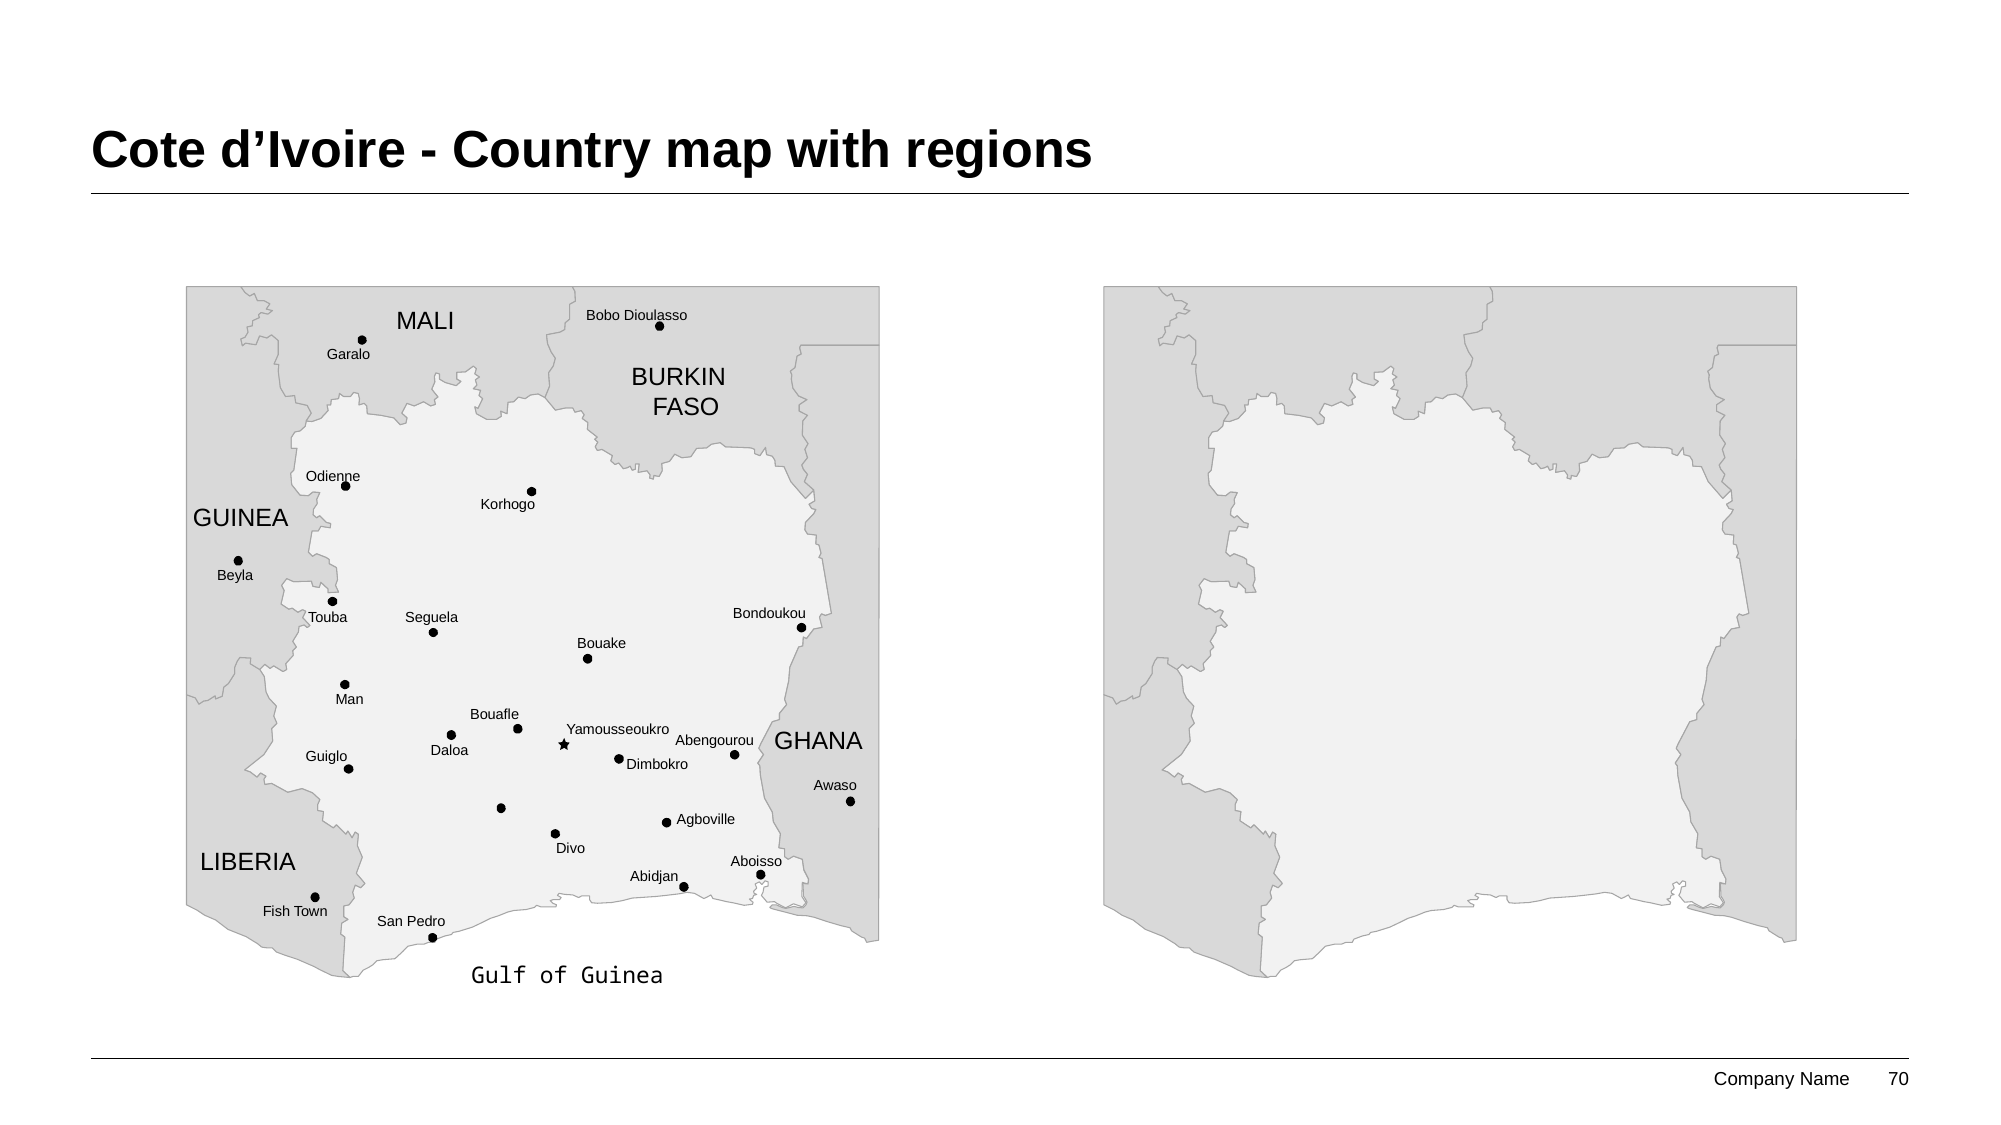

# Cote d’Ivoire - Country map with regions

MALI
Bobo Dioulasso

Garalo
BURKIN
F
ASO
Odienne

Korhogo
GUINEA

Beyla

Bondoukou
Touba
Seguela

Bouake

Man
Bouafle
Yamousseoukro

GHANA

Abengourou

Daloa
Guiglo

Dimbokro

Awaso

Agboville

Divo
LIBERIA
Aboisso
Abidjan

Fish Town
San Pedro

Gulf of Guinea